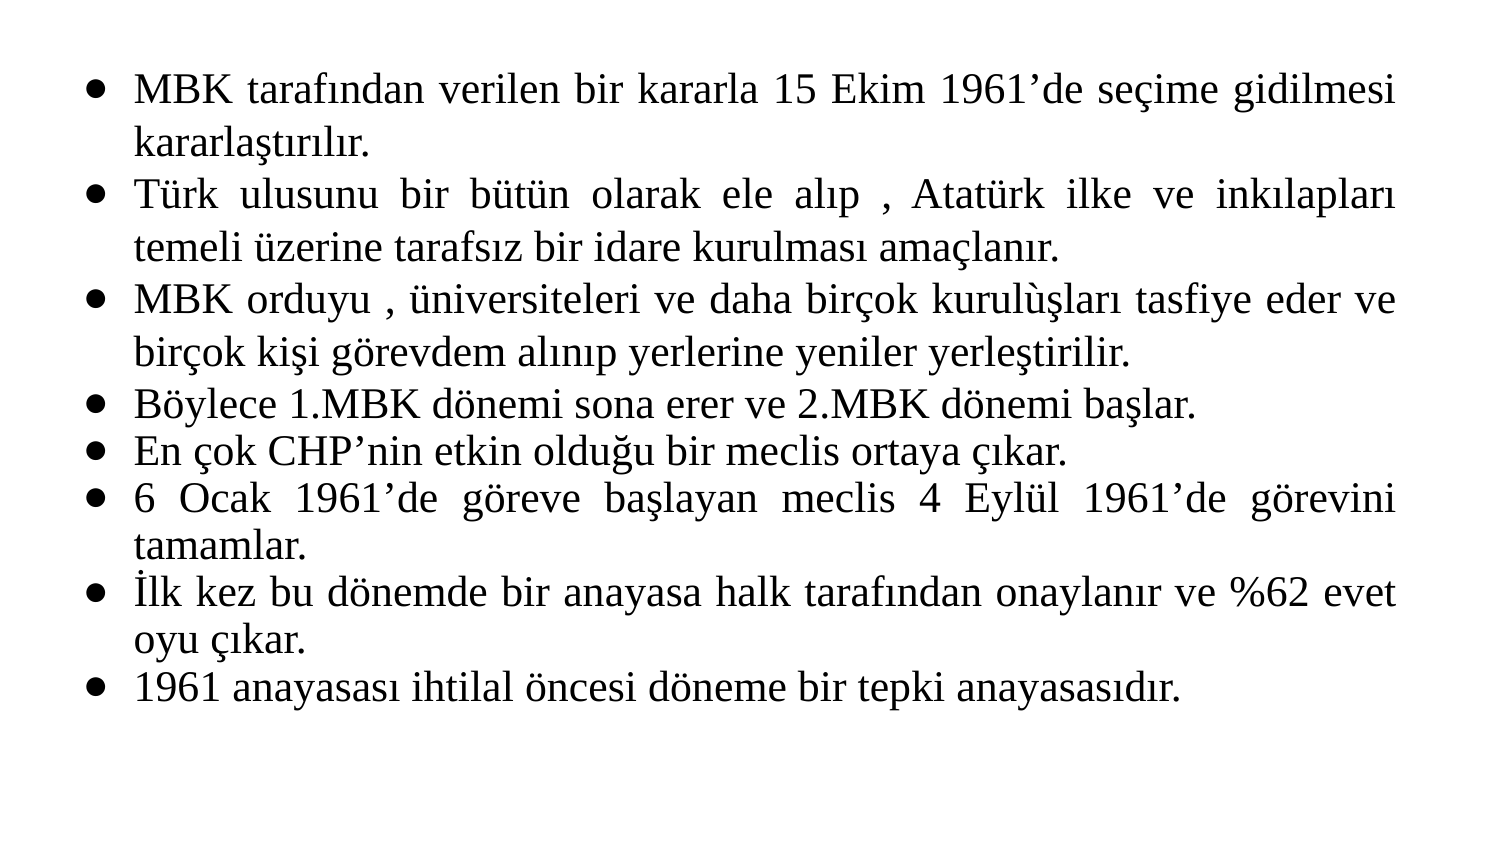

MBK tarafından verilen bir kararla 15 Ekim 1961’de seçime gidilmesi kararlaştırılır.
Türk ulusunu bir bütün olarak ele alıp , Atatürk ilke ve inkılapları temeli üzerine tarafsız bir idare kurulması amaçlanır.
MBK orduyu , üniversiteleri ve daha birçok kurulùşları tasfiye eder ve birçok kişi görevdem alınıp yerlerine yeniler yerleştirilir.
Böylece 1.MBK dönemi sona erer ve 2.MBK dönemi başlar.
En çok CHP’nin etkin olduğu bir meclis ortaya çıkar.
6 Ocak 1961’de göreve başlayan meclis 4 Eylül 1961’de görevini tamamlar.
İlk kez bu dönemde bir anayasa halk tarafından onaylanır ve %62 evet oyu çıkar.
1961 anayasası ihtilal öncesi döneme bir tepki anayasasıdır.